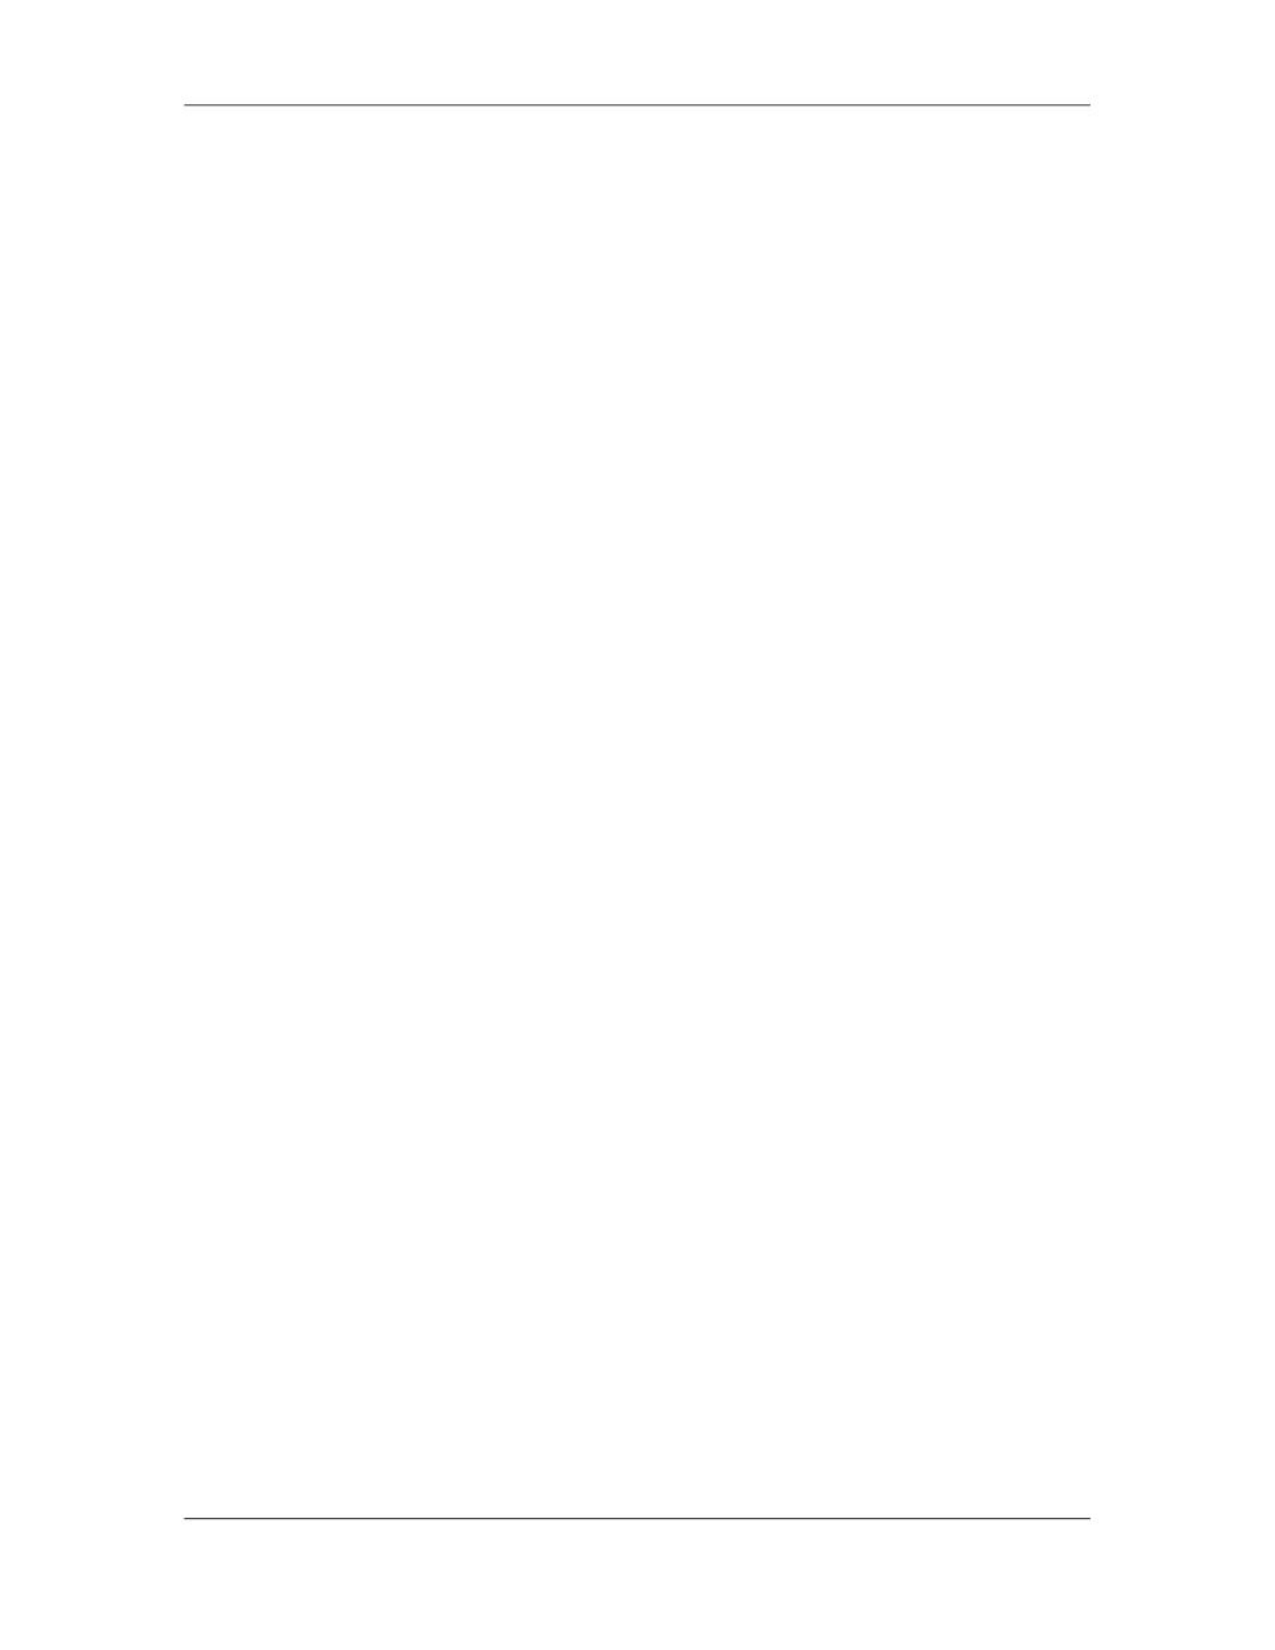

Software Project Management (CS615)

																																																																																																									Procedures are criteria to which the development and control processes are

																																																																																																									compared. Procedures are explicit steps followed in a process. Procedures need to
																																																																																																									be properly documented because they are needed for configuration management,

																																																																																																									nonconformance reporting, corrective action, testing, and formal inspections.
																																																																																																									Proper documentation of procedures is necessary because SQA activities rely on

																																																																																																									them for project compliance. Organizations normally enforce quality standards
																																																																																																									with the help of checklists, common error lists, and standards and guidelines.

																																																																																										⇒					Concepts

																																																																																																									Product quality depends on its conformance to software requirements,
																																																																																																									development standards, and implicit requirements.

																																																																																																									During software development, the quality of a product depends on the quality of

																																																																																																									the design.

																																																																																																									The quality of product design, in turn, depends on how effectively the product
																																																																																																									designer captures the client requirements and specifications. At times, the client

																																																																																																									has some implicit requirements that are not captured in the requirements
																																																																																																									document. There are three things that guide requirements: want, desire, and wish.

																																																																																																									Usually, wants are captured explicitly in the requirements documents. However, if
																																																																																																									you manage to capture desires and wishes, the product becomes a great success.

																																																																																																									The product designer needs to state these implicit requirements clearly during
																																																																																																									analysis. The adherence to these implicit requirements is the key attribute that sets

																																																																																																									one product apart from another.

																																																																																																									The product quality also depends on how strictly, and to what degree the
																																																																																																									developer adheres to design specifications. This is what the concept quality is

																																																																																																									meeting or exceeding our client's needs and requirements' means.

																																																																																																									The product quality is said to be high if the product is manufactured according to
																																																																																																									design specifications.

																																																																																										⇒					Quality Control

																																																																																																									Quality control is a series of review activities, such as:

																																																																																																																								•										Inspections
																																																																																																																								•										Reviews and
																																																																																																																								•										Tests, used throughout the SDLC of the software product

																																																																																																									The objective of quality control is to find problems as early as possible and fix

																																																																																																									them.

																																																																																																									Quality control ensures that the software product meets the requirements defined
																																																																																																									at every stage in its development.

																																																																																						                                                                                                                                 119

																																																																																																																																																																																						© Copyright Virtual University of Pakistan